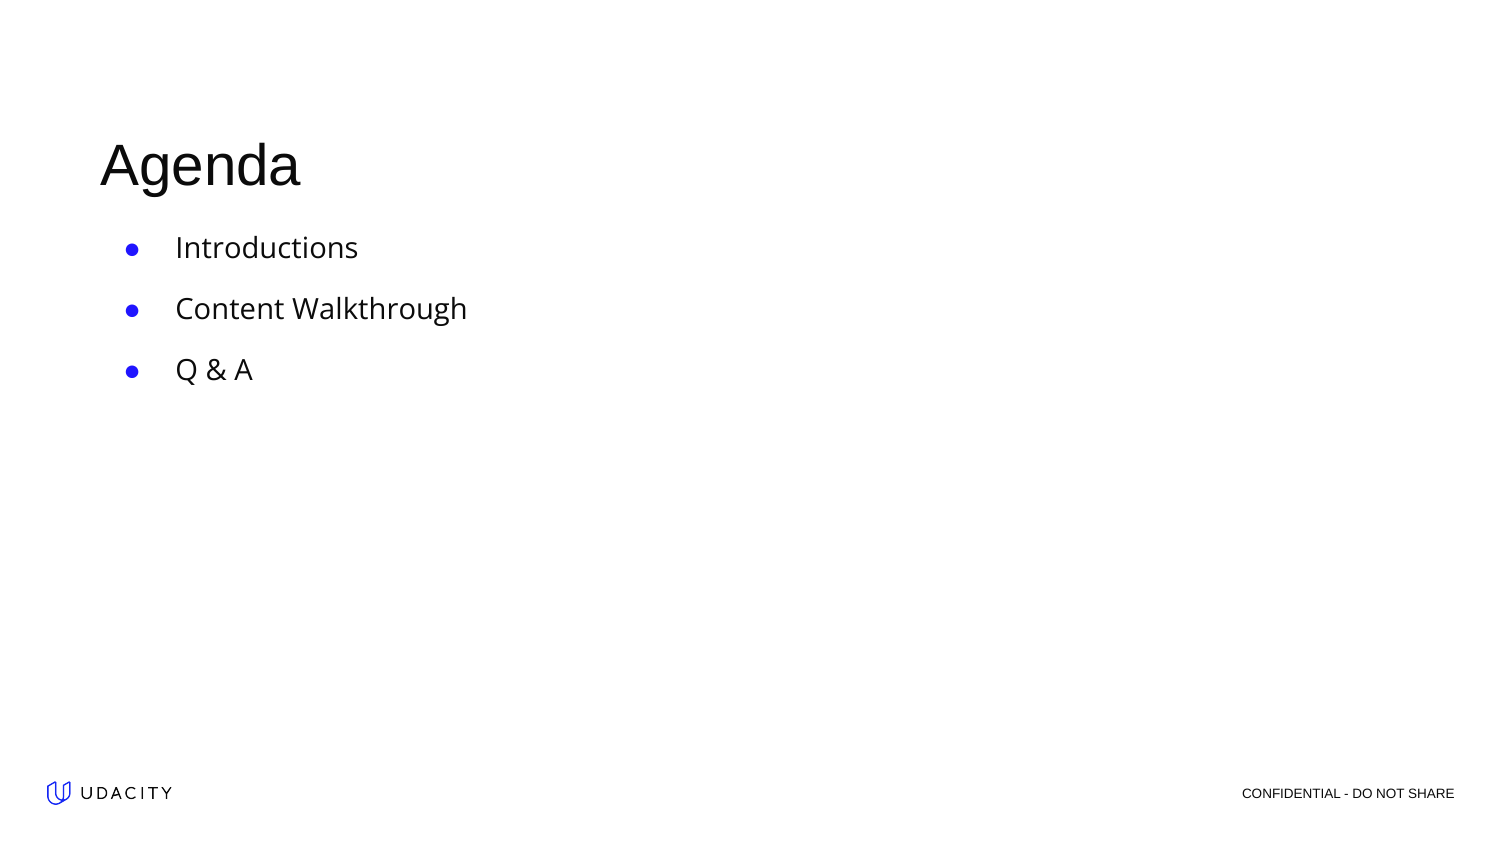

# Agenda
Introductions
Content Walkthrough
Q & A